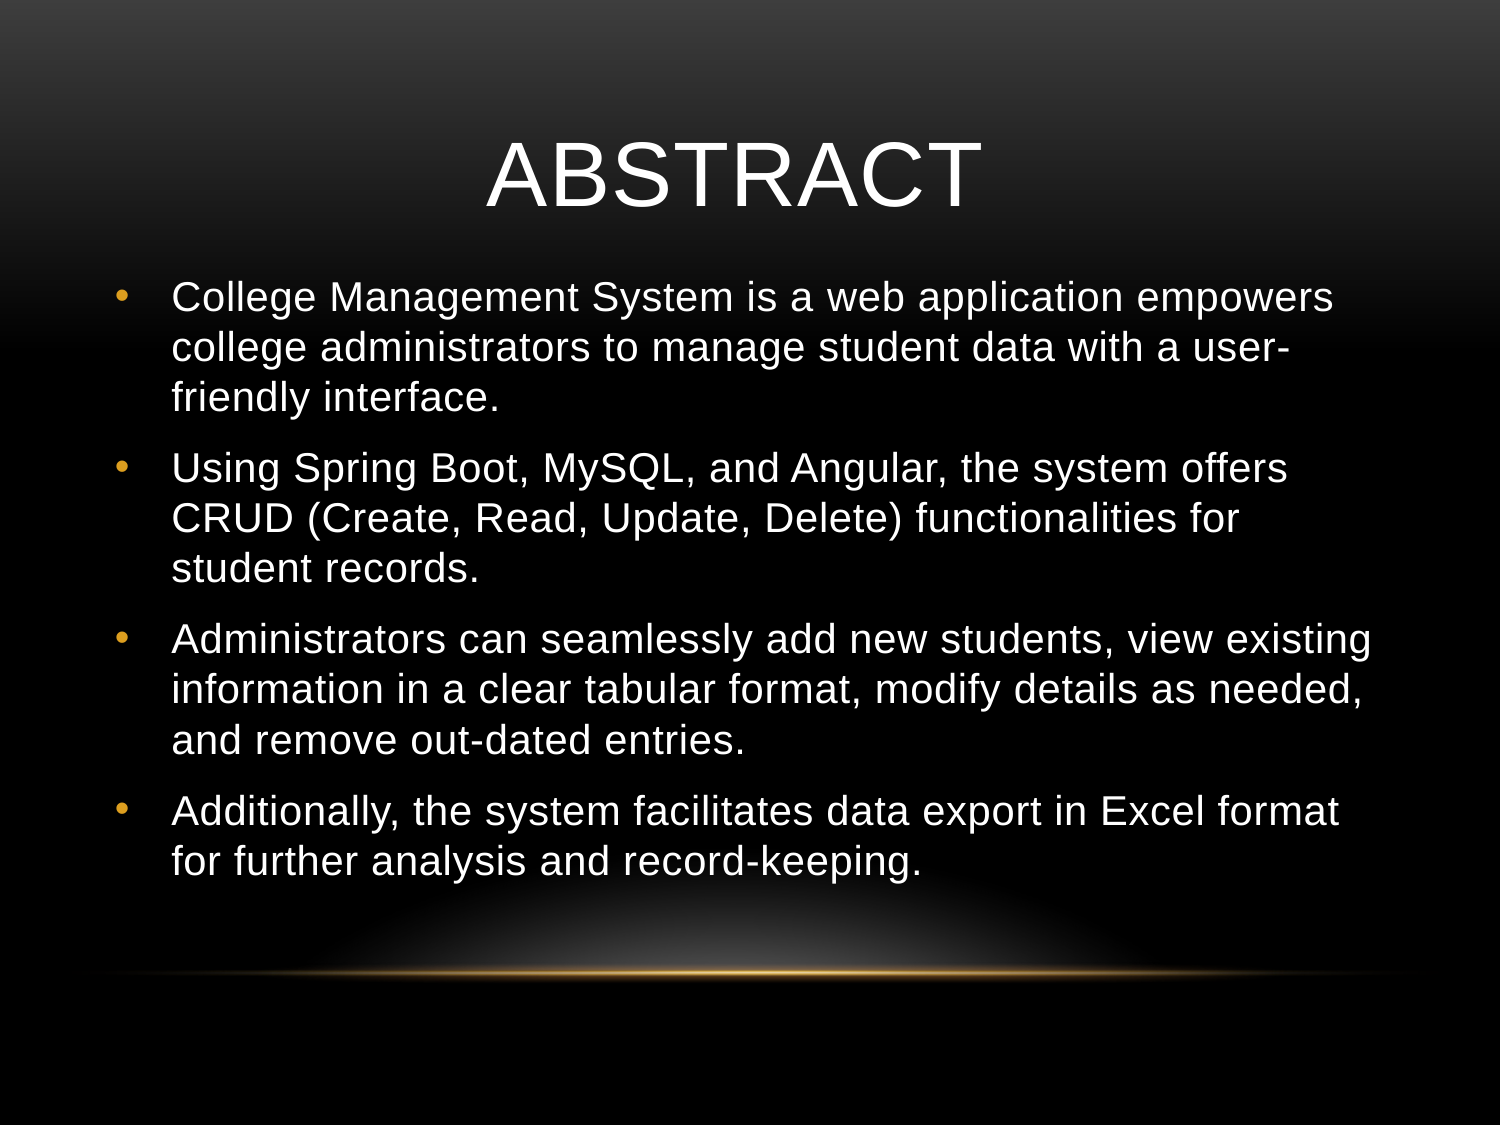

# Abstract
College Management System is a web application empowers college administrators to manage student data with a user-friendly interface.
Using Spring Boot, MySQL, and Angular, the system offers CRUD (Create, Read, Update, Delete) functionalities for student records.
Administrators can seamlessly add new students, view existing information in a clear tabular format, modify details as needed, and remove out-dated entries.
Additionally, the system facilitates data export in Excel format for further analysis and record-keeping.